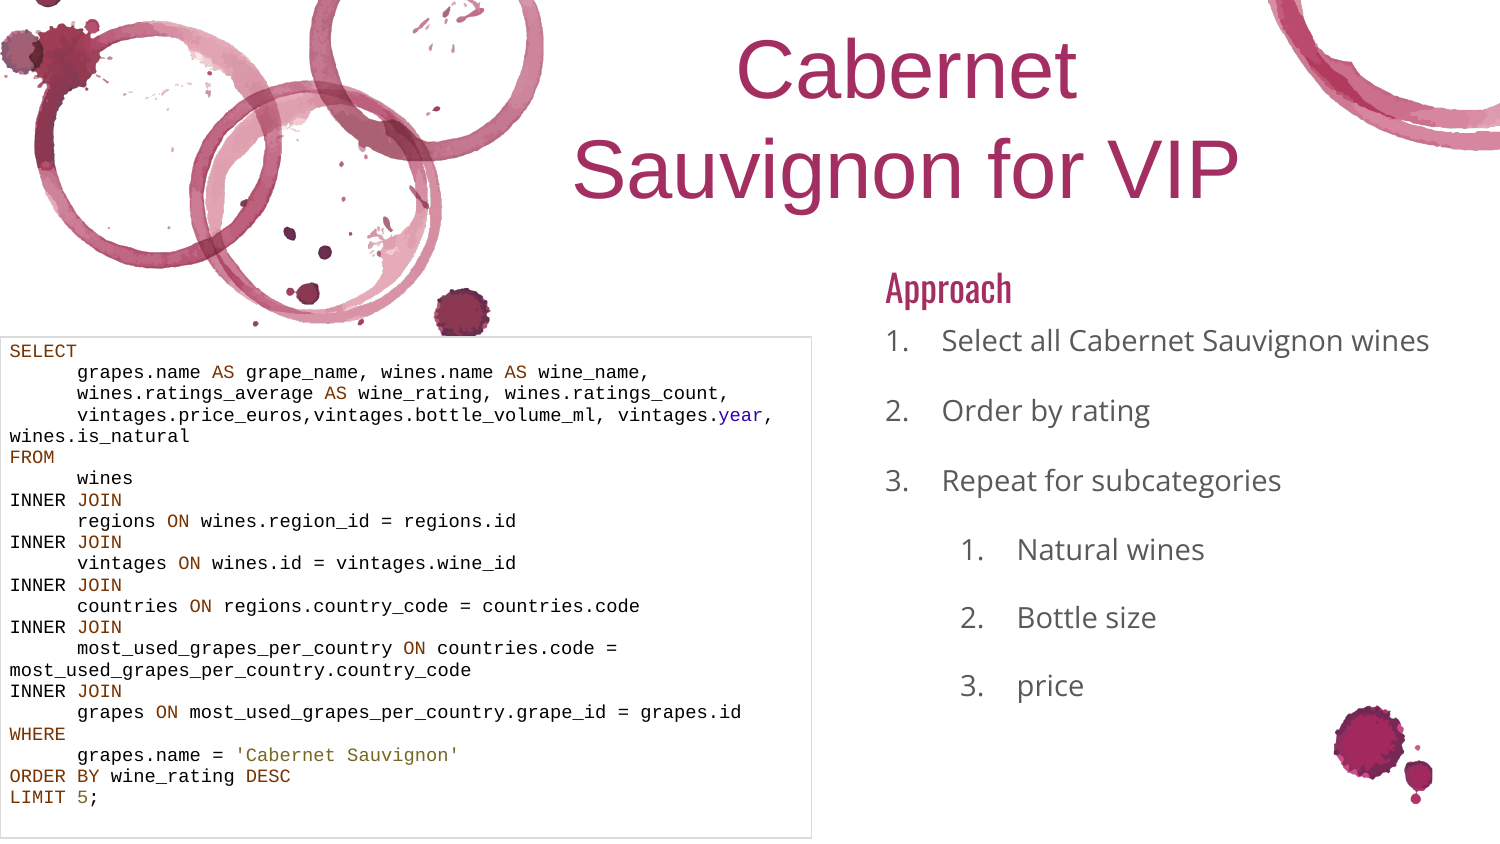

Cabernet Sauvignon for VIP
Approach
| SELECT       grapes.name AS grape\_name, wines.name AS wine\_name,       wines.ratings\_average AS wine\_rating, wines.ratings\_count,       vintages.price\_euros,vintages.bottle\_volume\_ml, vintages.year,   wines.is\_natural FROM       wines INNER JOIN       regions ON wines.region\_id = regions.id INNER JOIN       vintages ON wines.id = vintages.wine\_id INNER JOIN       countries ON regions.country\_code = countries.code INNER JOIN       most\_used\_grapes\_per\_country ON countries.code = most\_used\_grapes\_per\_country.country\_code INNER JOIN       grapes ON most\_used\_grapes\_per\_country.grape\_id = grapes.id WHERE       grapes.name = 'Cabernet Sauvignon' ORDER BY wine\_rating DESC LIMIT 5; |
| --- |
Select all Cabernet Sauvignon wines

Order by rating

Repeat for subcategories
Natural wines
Bottle size
price